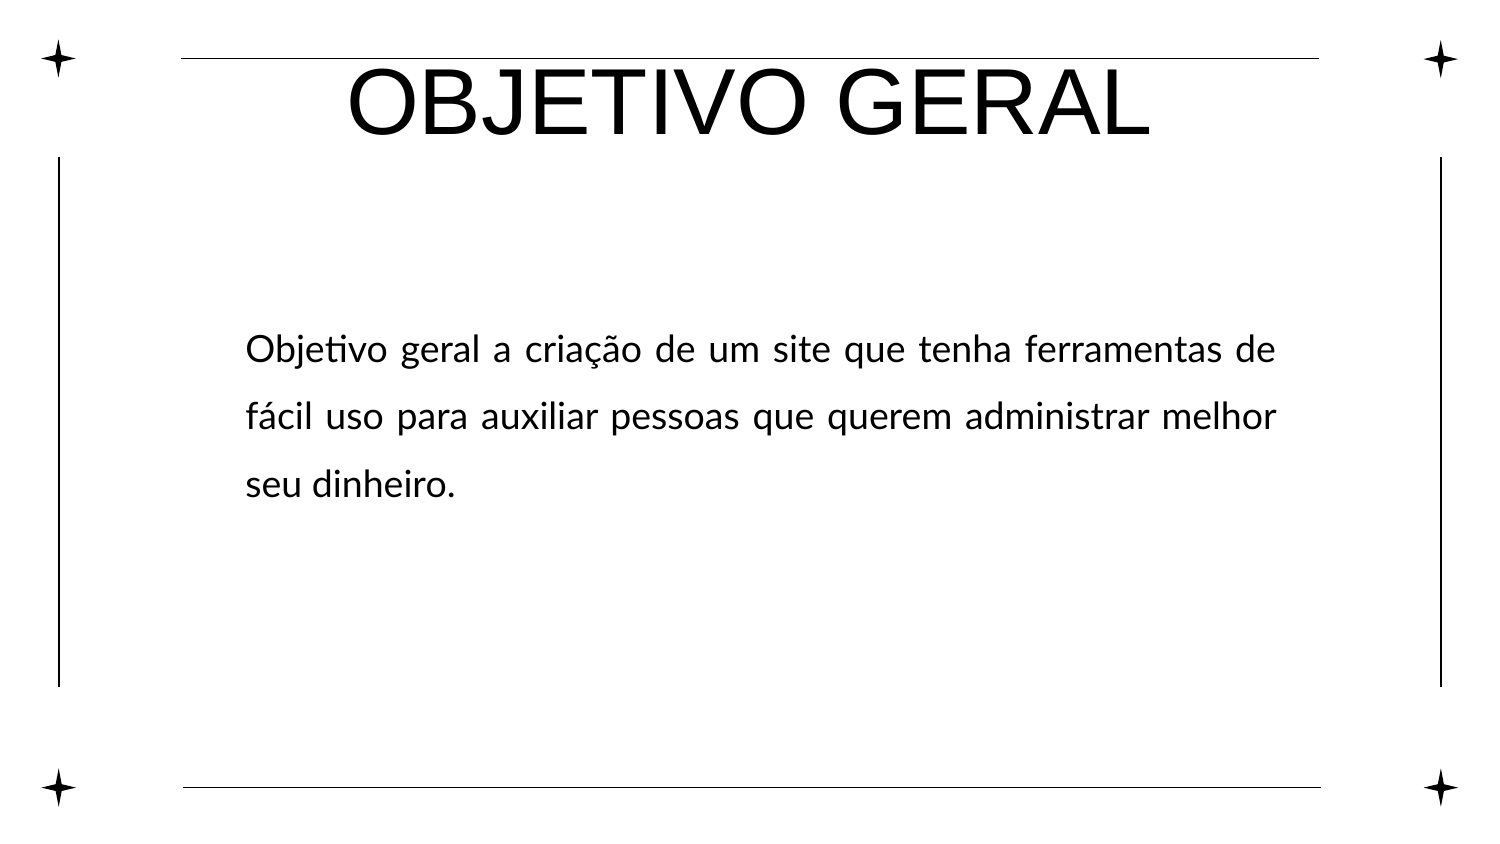

# OBJETIVO GERAL
Objetivo geral a criação de um site que tenha ferramentas de fácil uso para auxiliar pessoas que querem administrar melhor seu dinheiro.